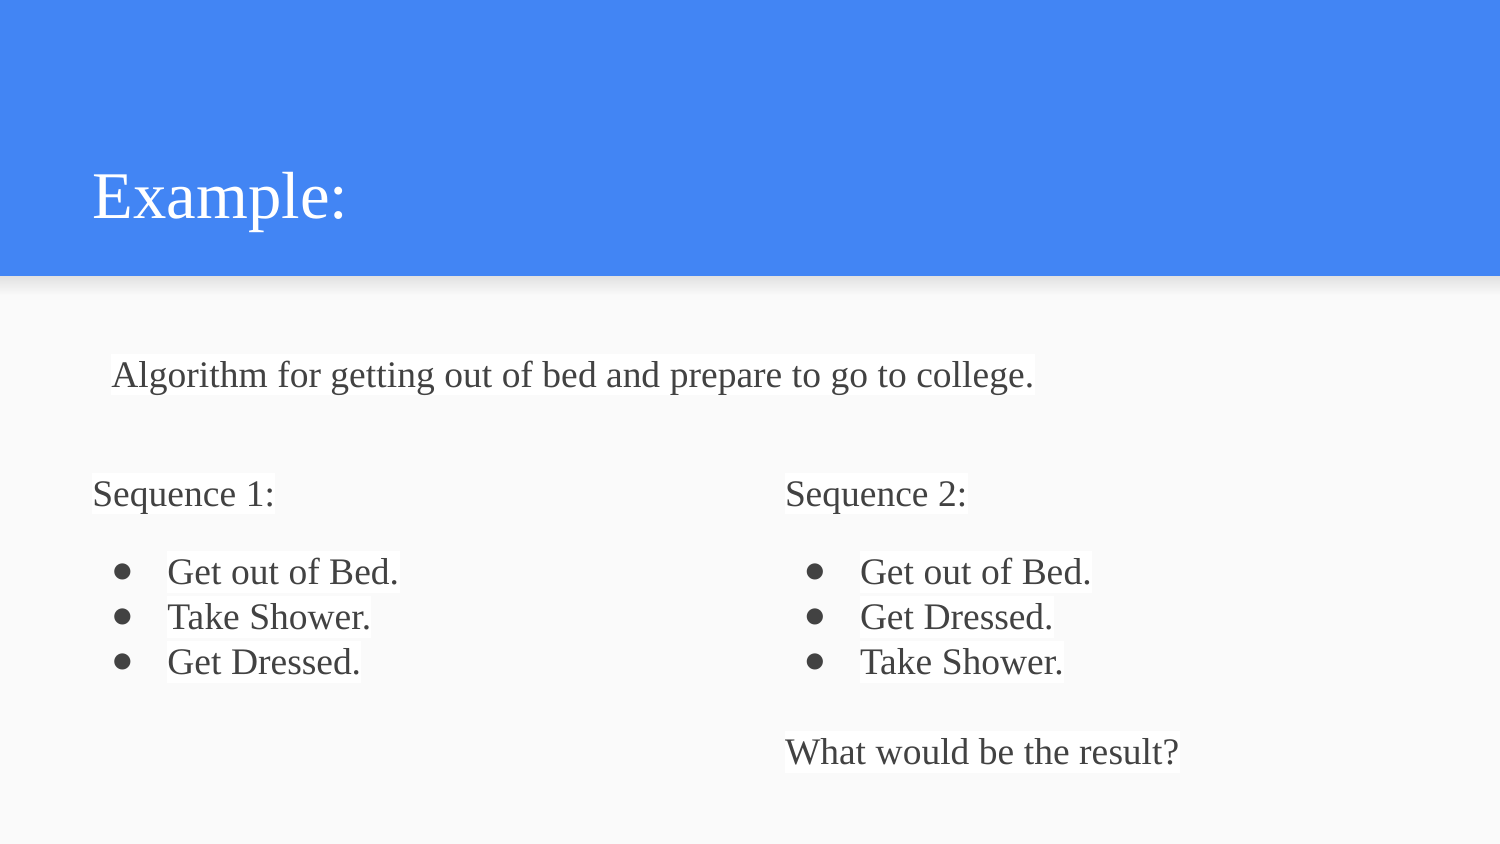

# Example:
Algorithm for getting out of bed and prepare to go to college.
Sequence 1:
Get out of Bed.
Take Shower.
Get Dressed.
Sequence 2:
Get out of Bed.
Get Dressed.
Take Shower.

What would be the result?